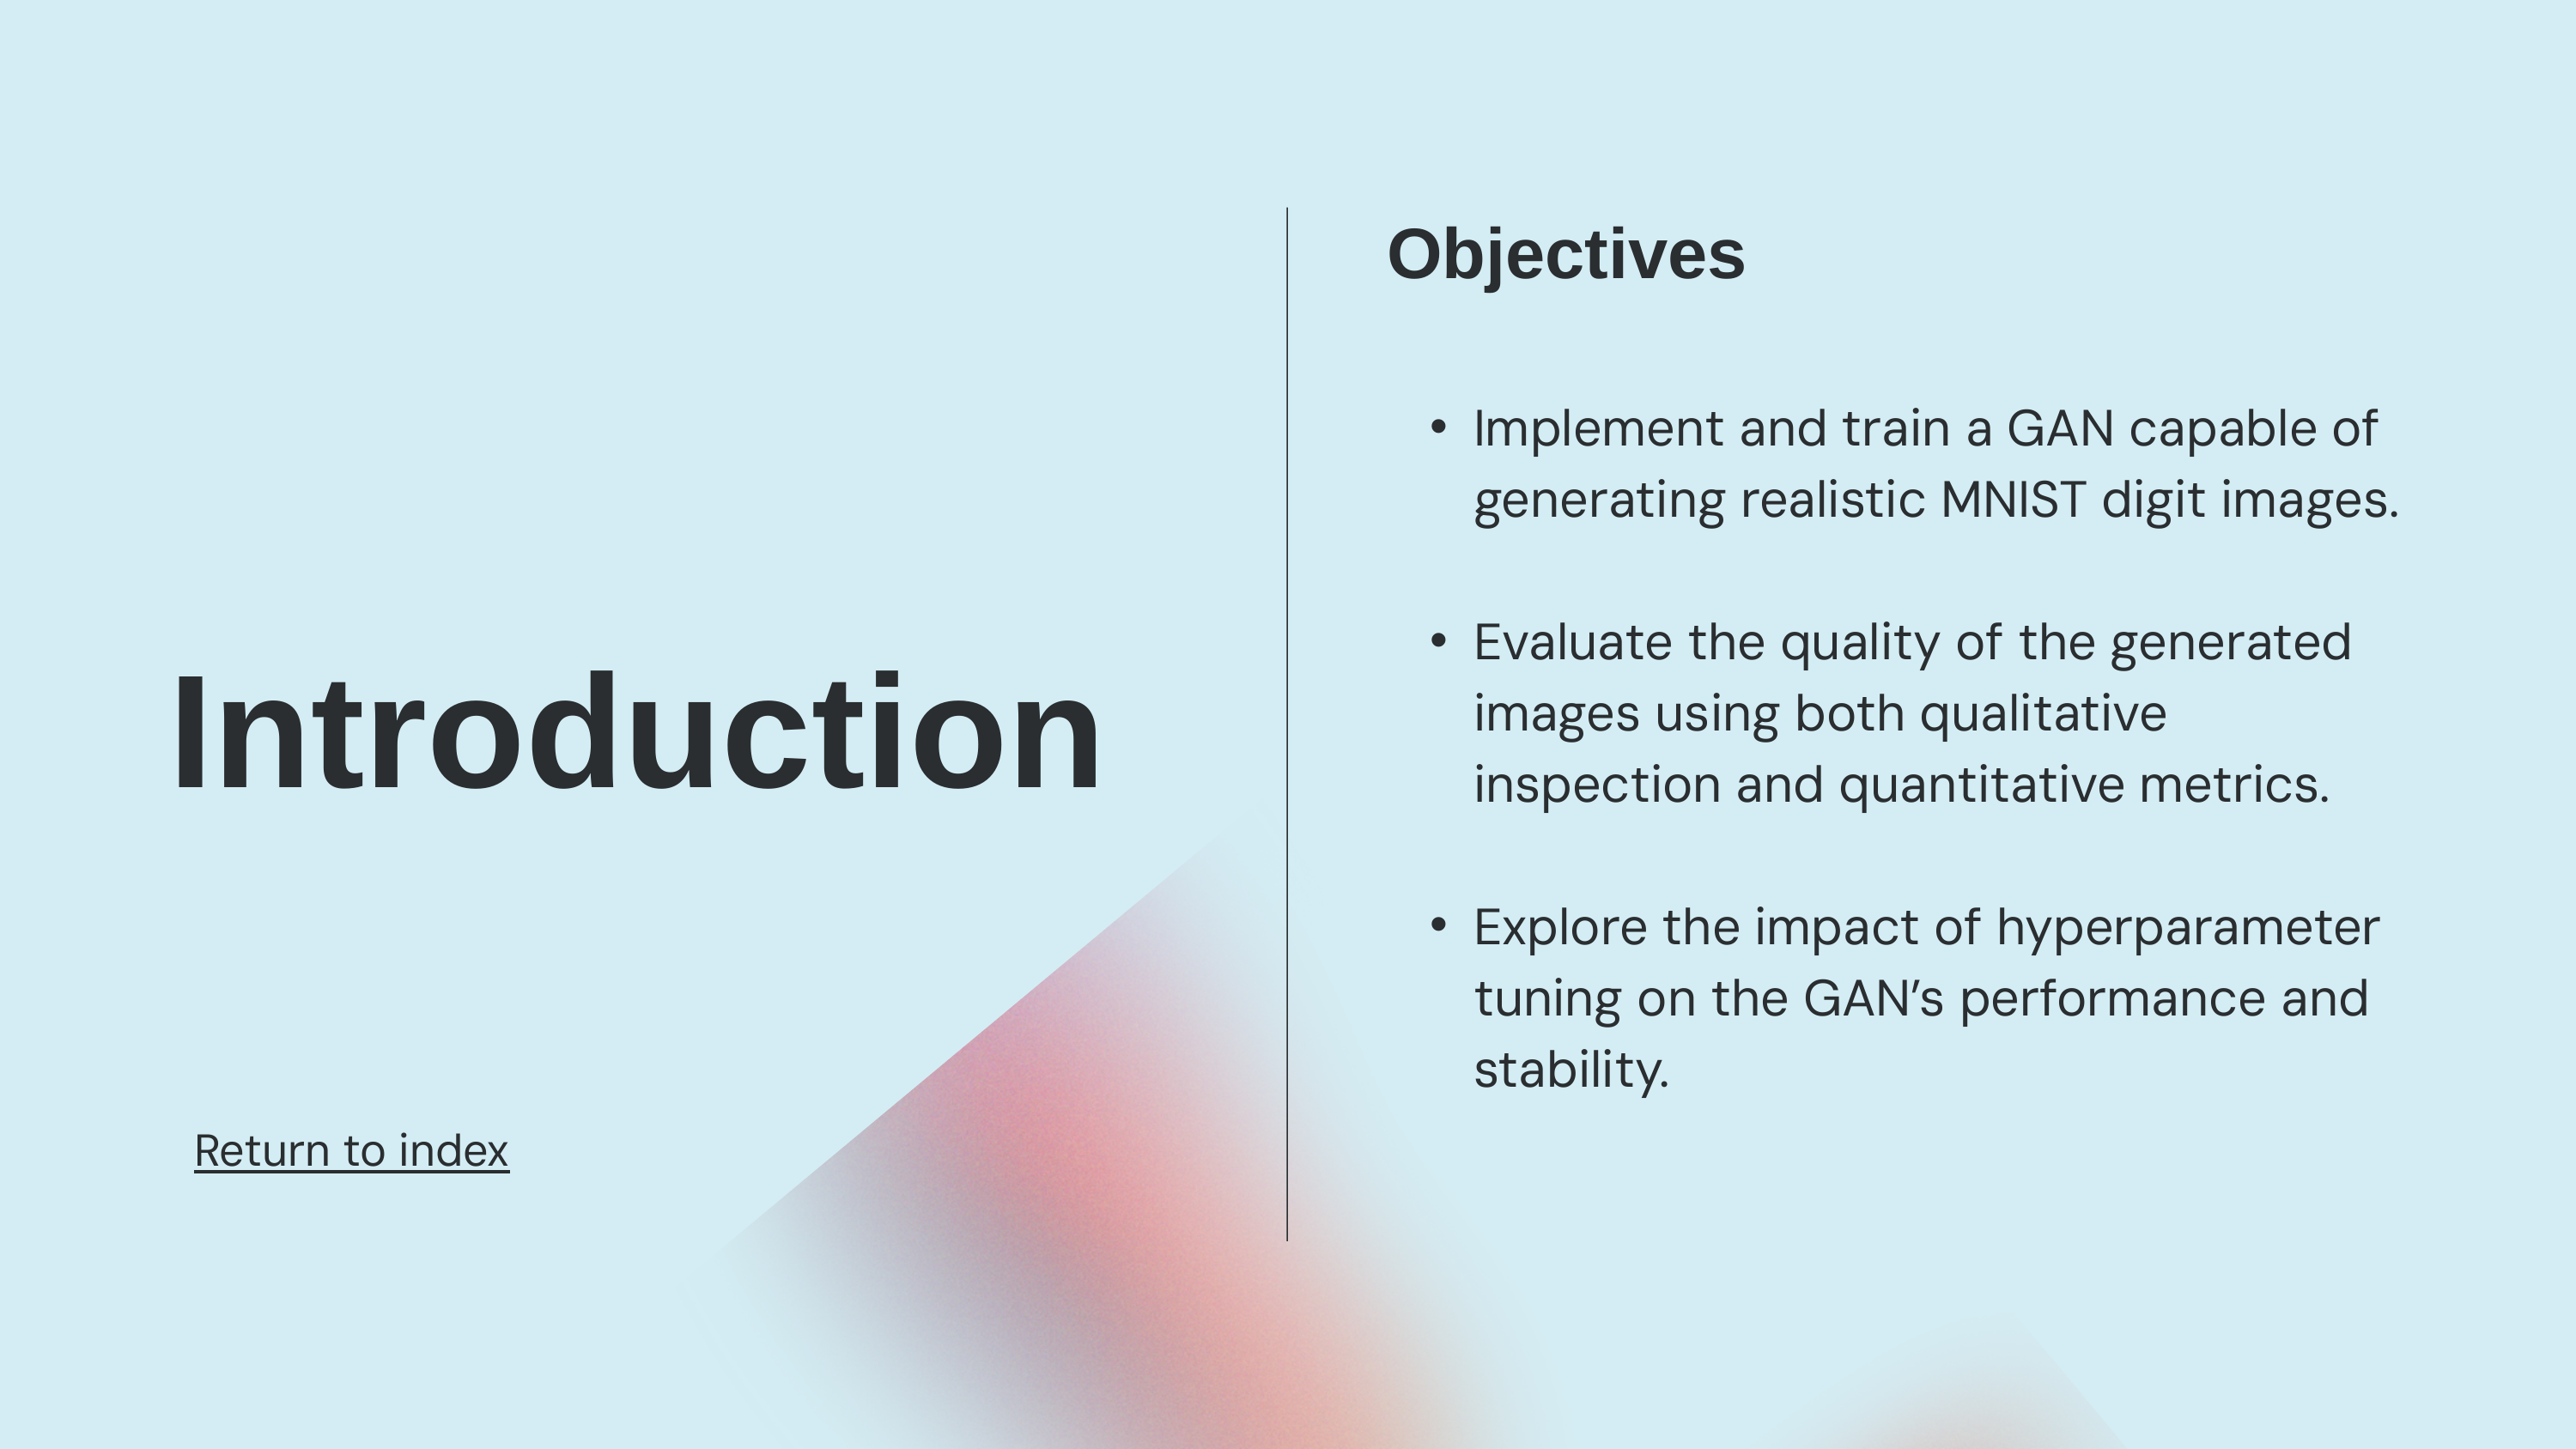

Objectives
Implement and train a GAN capable of generating realistic MNIST digit images.

Evaluate the quality of the generated images using both qualitative inspection and quantitative metrics.

Explore the impact of hyperparameter tuning on the GAN’s performance and stability.
Introduction

Return to index